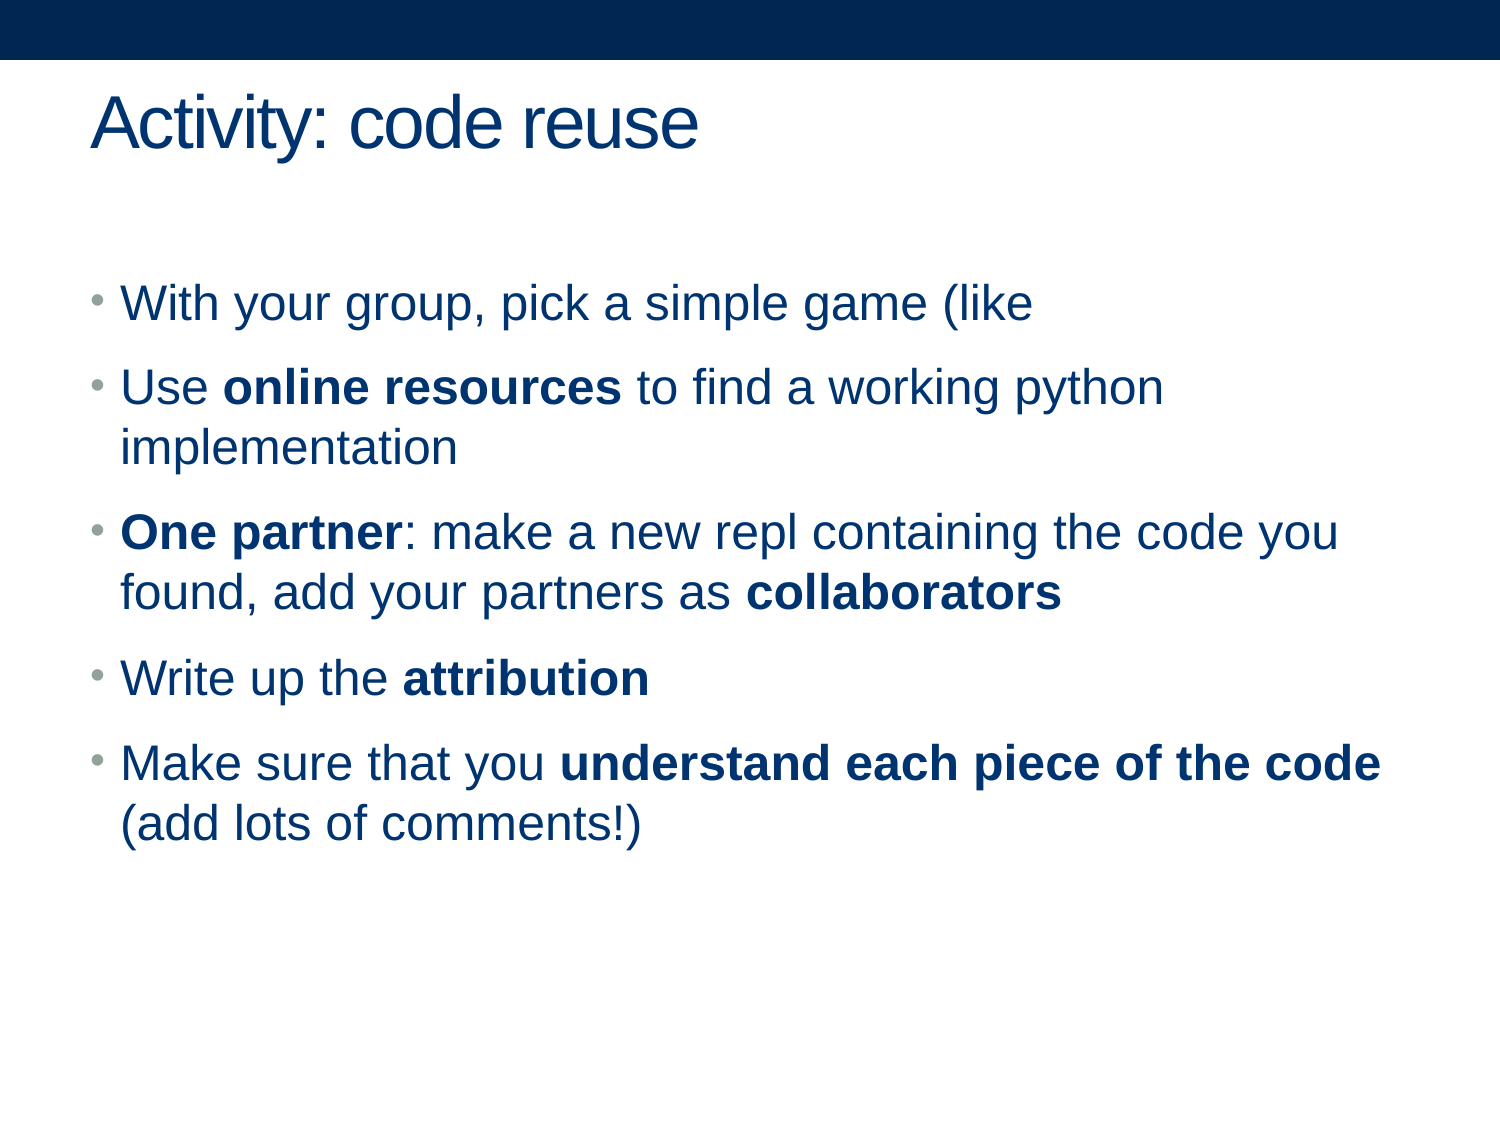

# Activity: code reuse
With your group, pick a simple game (like
Use online resources to find a working python implementation
One partner: make a new repl containing the code you found, add your partners as collaborators
Write up the attribution
Make sure that you understand each piece of the code (add lots of comments!)